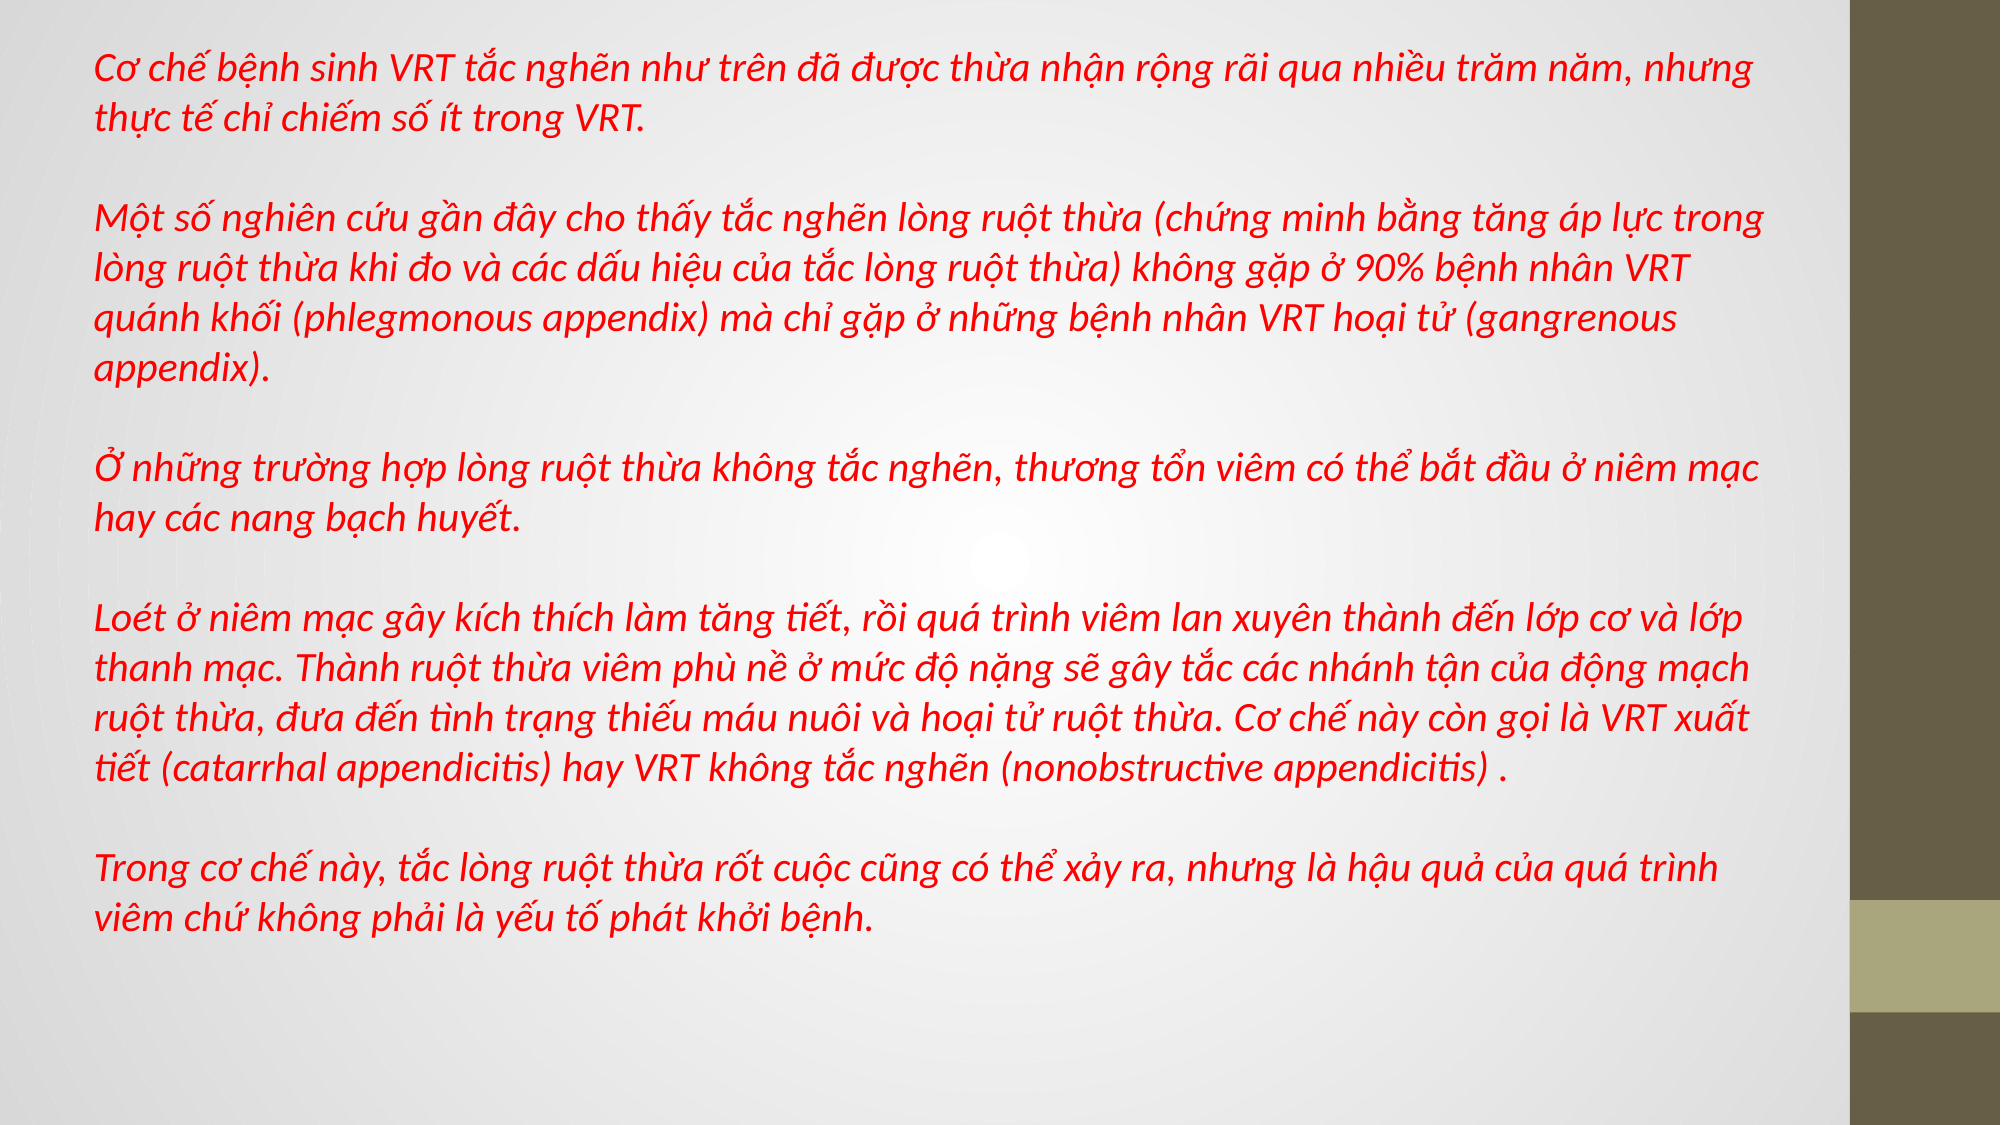

Cơ chế bệnh sinh VRT tắc nghẽn như trên đã được thừa nhận rộng rãi qua nhiều trăm năm, nhưng thực tế chỉ chiếm số ít trong VRT.

Một số nghiên cứu gần đây cho thấy tắc nghẽn lòng ruột thừa (chứng minh bằng tăng áp lực trong lòng ruột thừa khi đo và các dấu hiệu của tắc lòng ruột thừa) không gặp ở 90% bệnh nhân VRT quánh khối (phlegmonous appendix) mà chỉ gặp ở những bệnh nhân VRT hoại tử (gangrenous appendix).

Ở những trường hợp lòng ruột thừa không tắc nghẽn, thương tổn viêm có thể bắt đầu ở niêm mạc hay các nang bạch huyết.

Loét ở niêm mạc gây kích thích làm tăng tiết, rồi quá trình viêm lan xuyên thành đến lớp cơ và lớp thanh mạc. Thành ruột thừa viêm phù nề ở mức độ nặng sẽ gây tắc các nhánh tận của động mạch ruột thừa, đưa đến tình trạng thiếu máu nuôi và hoại tử ruột thừa. Cơ chế này còn gọi là VRT xuất tiết (catarrhal appendicitis) hay VRT không tắc nghẽn (nonobstructive appendicitis) .

Trong cơ chế này, tắc lòng ruột thừa rốt cuộc cũng có thể xảy ra, nhưng là hậu quả của quá trình viêm chứ không phải là yếu tố phát khởi bệnh.